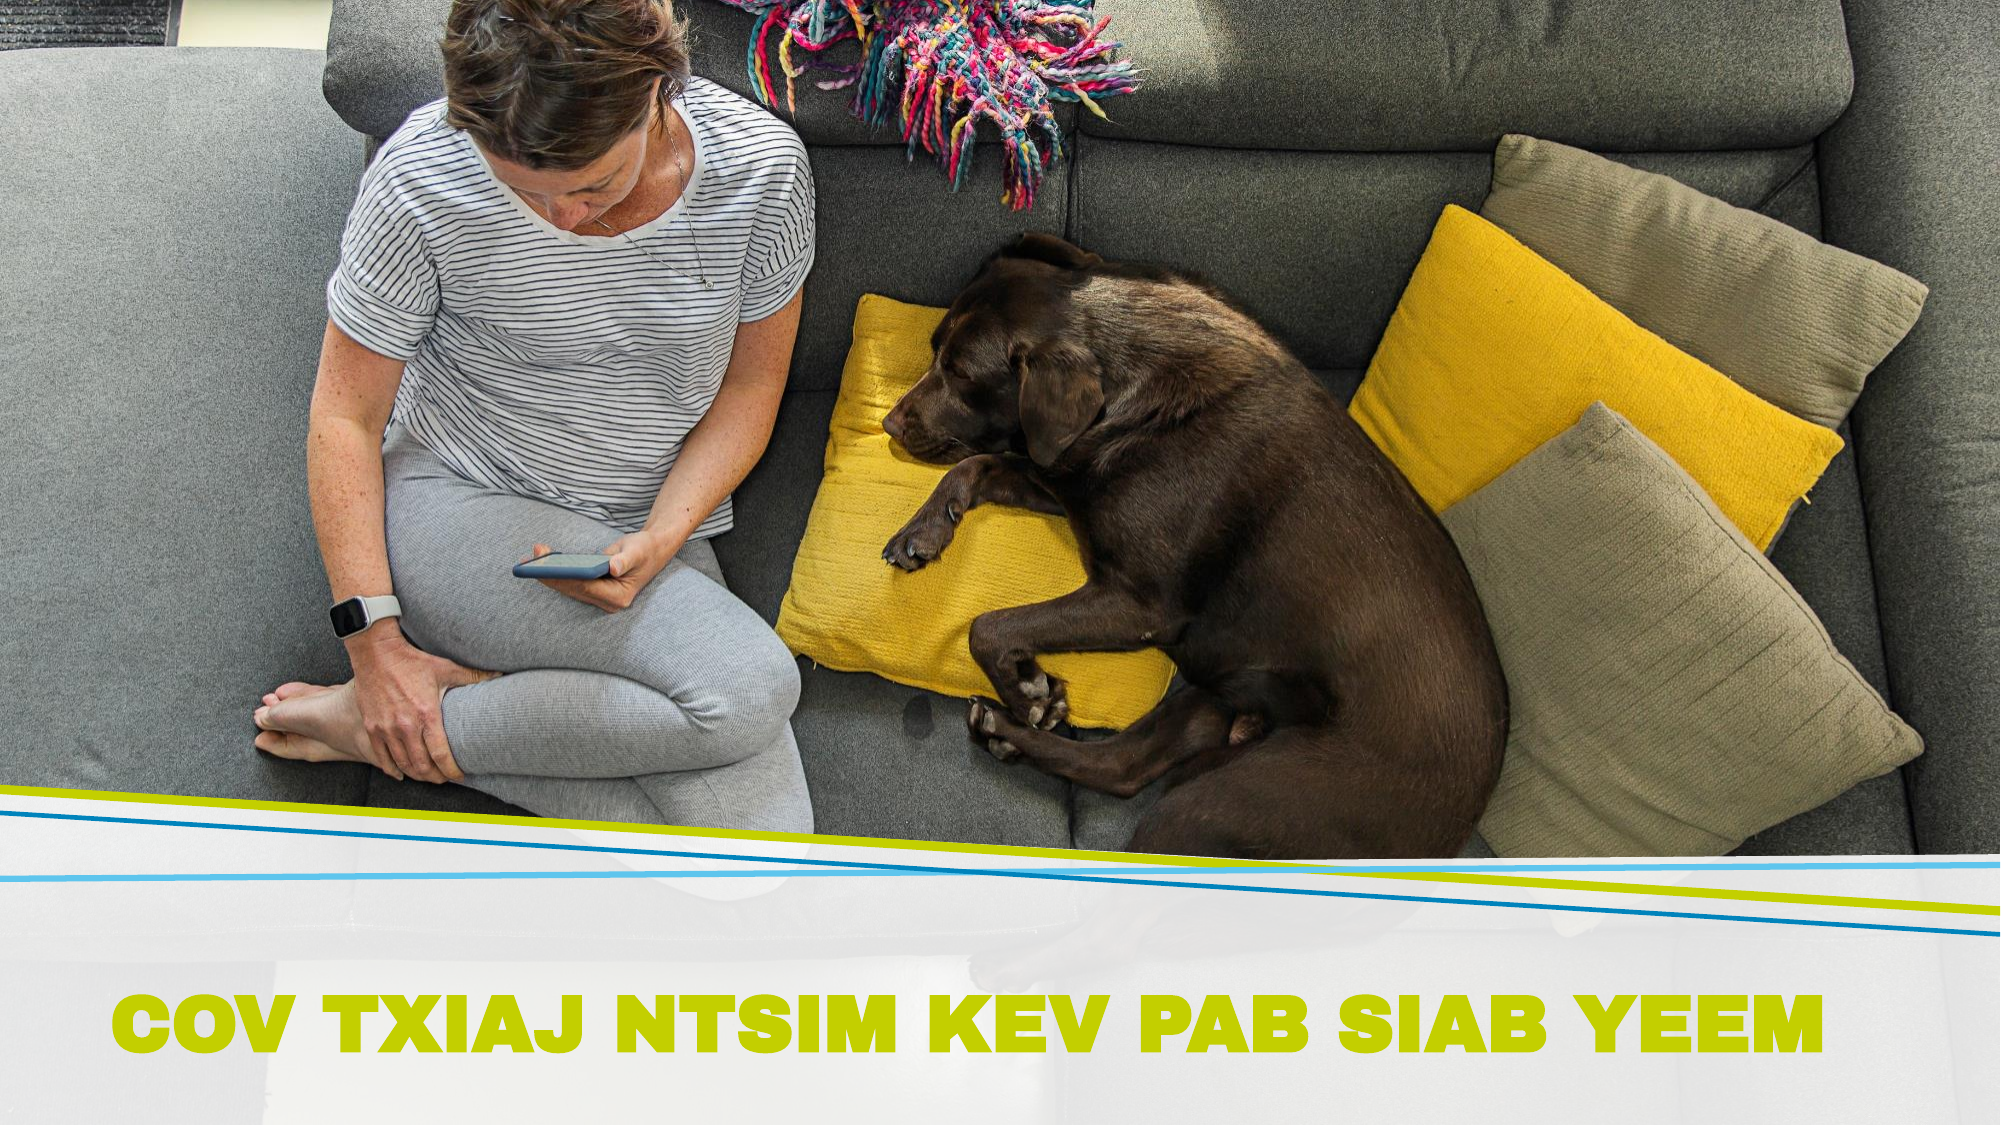

# Cov Txiaj Ntsim Kev Pab Siab Yeem